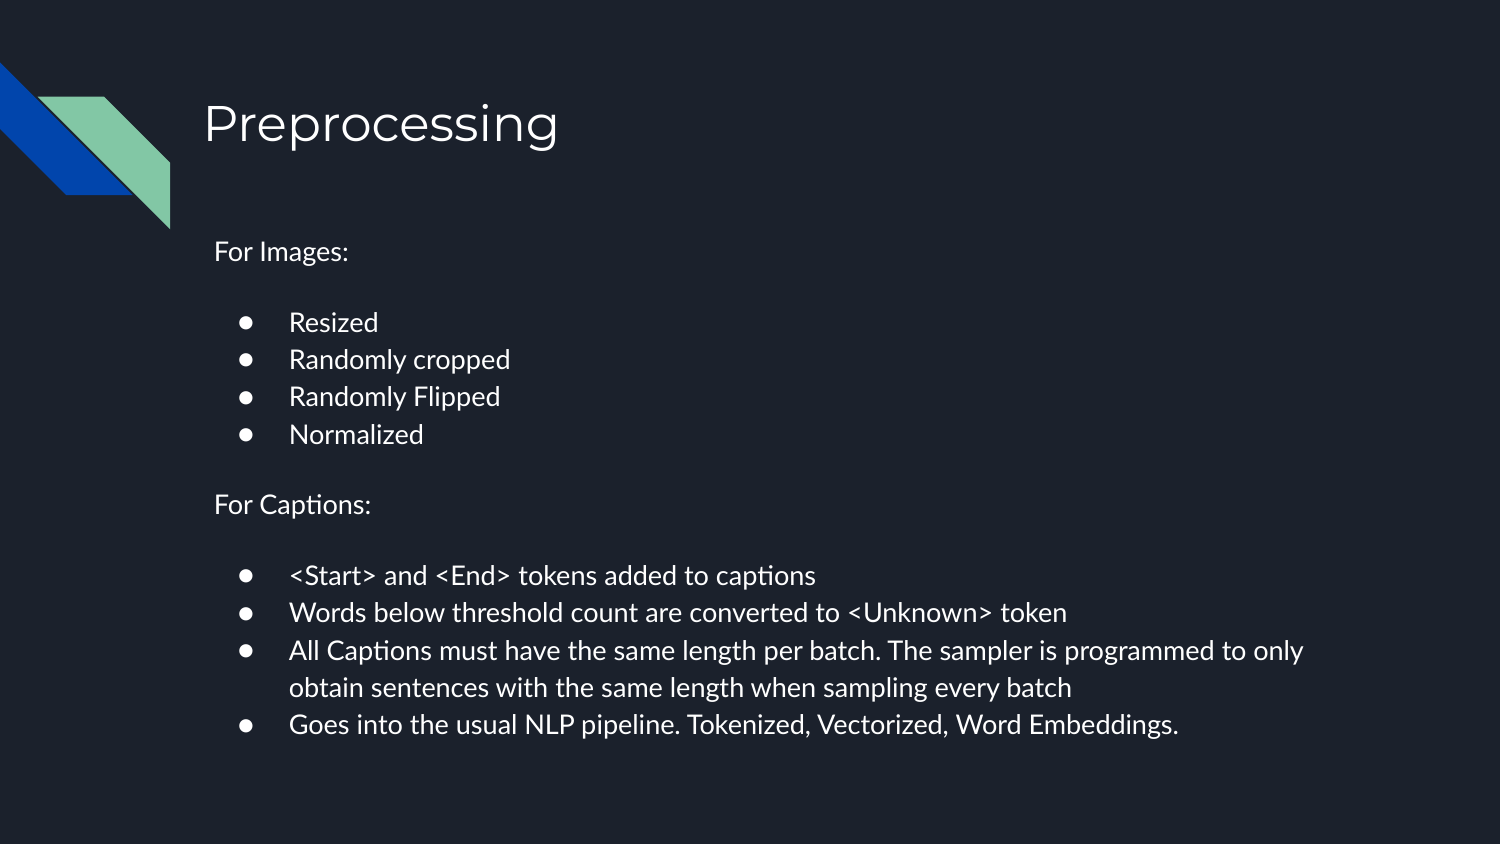

# Preprocessing
For Images:
Resized
Randomly cropped
Randomly Flipped
Normalized
For Captions:
<Start> and <End> tokens added to captions
Words below threshold count are converted to <Unknown> token
All Captions must have the same length per batch. The sampler is programmed to only obtain sentences with the same length when sampling every batch
Goes into the usual NLP pipeline. Tokenized, Vectorized, Word Embeddings.